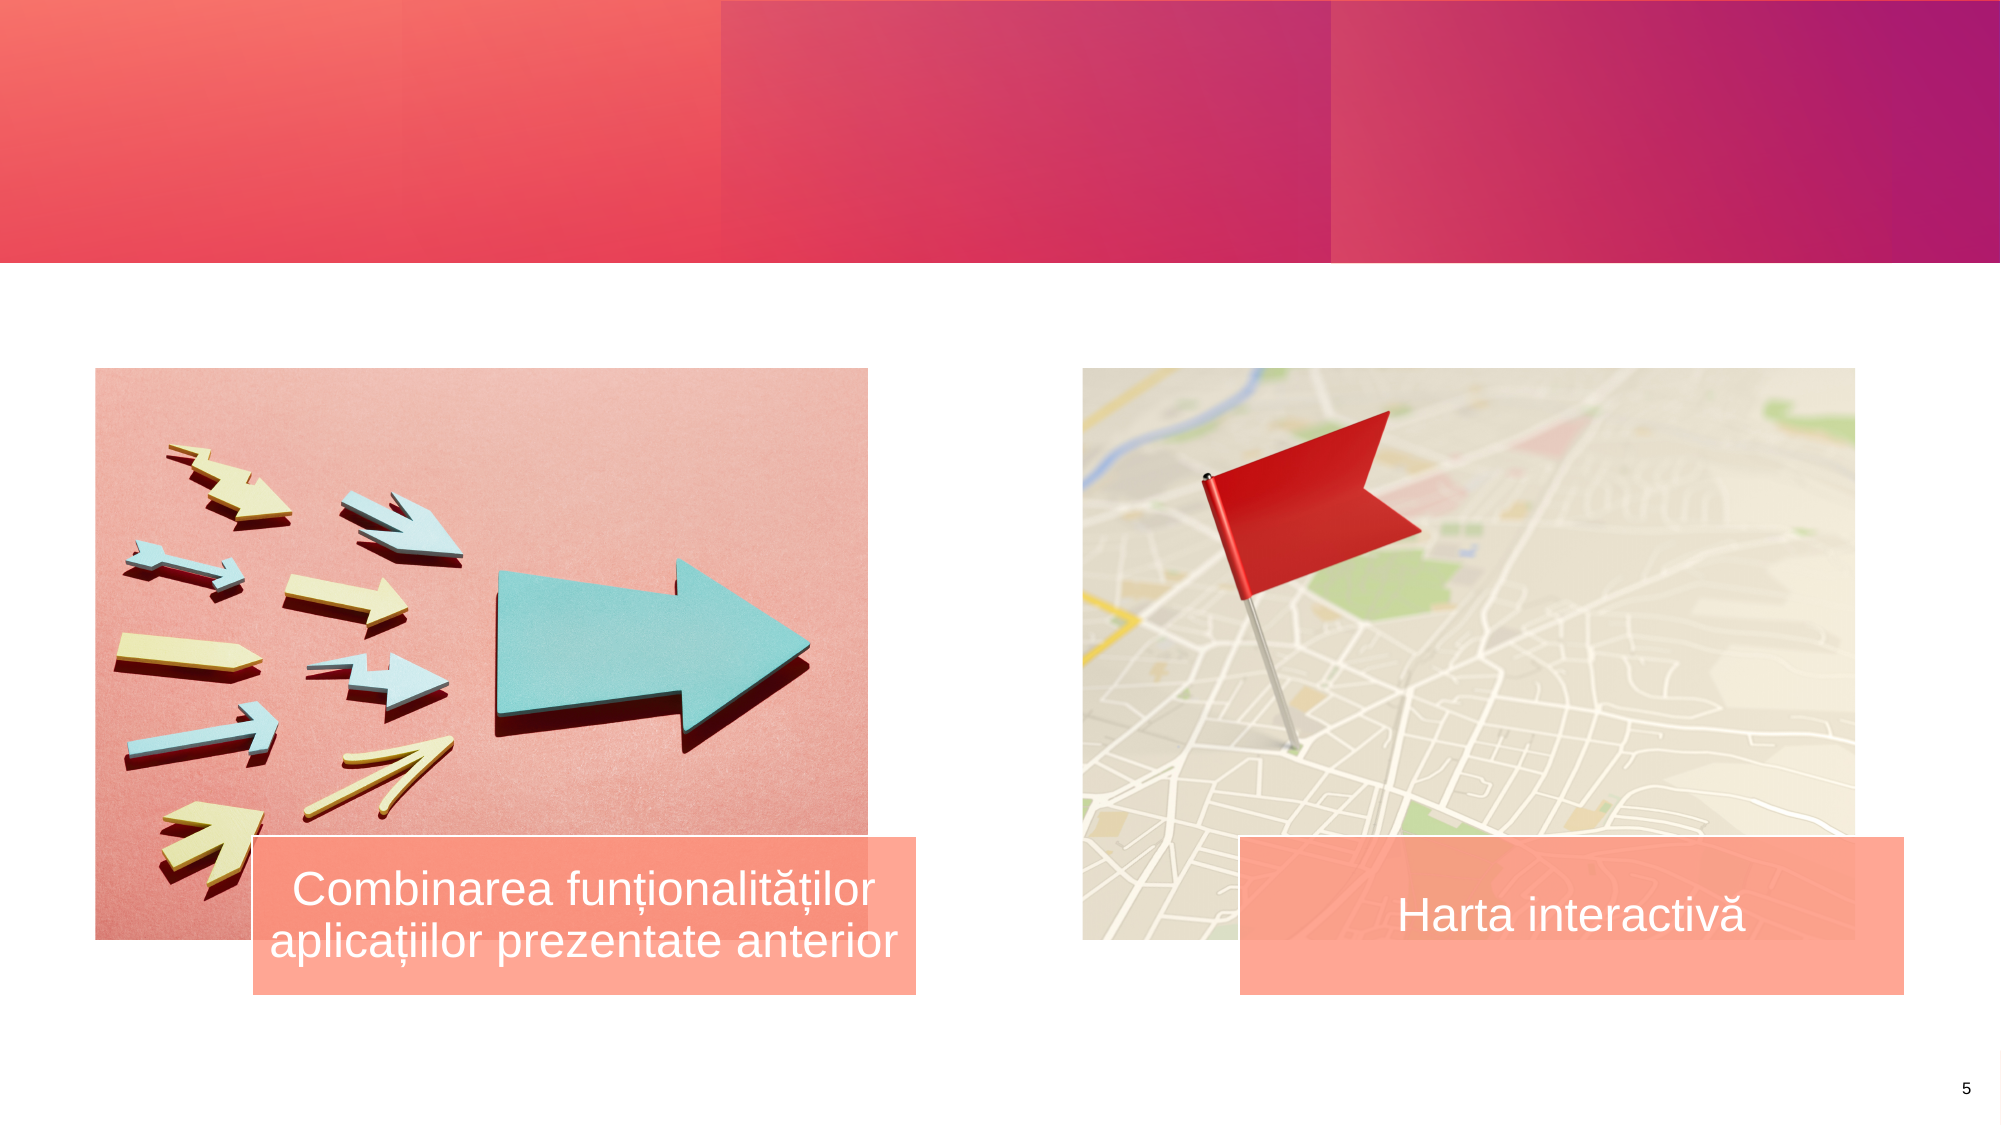

Combinarea funționalităților aplicațiilor prezentate anterior
Harta interactivă
5